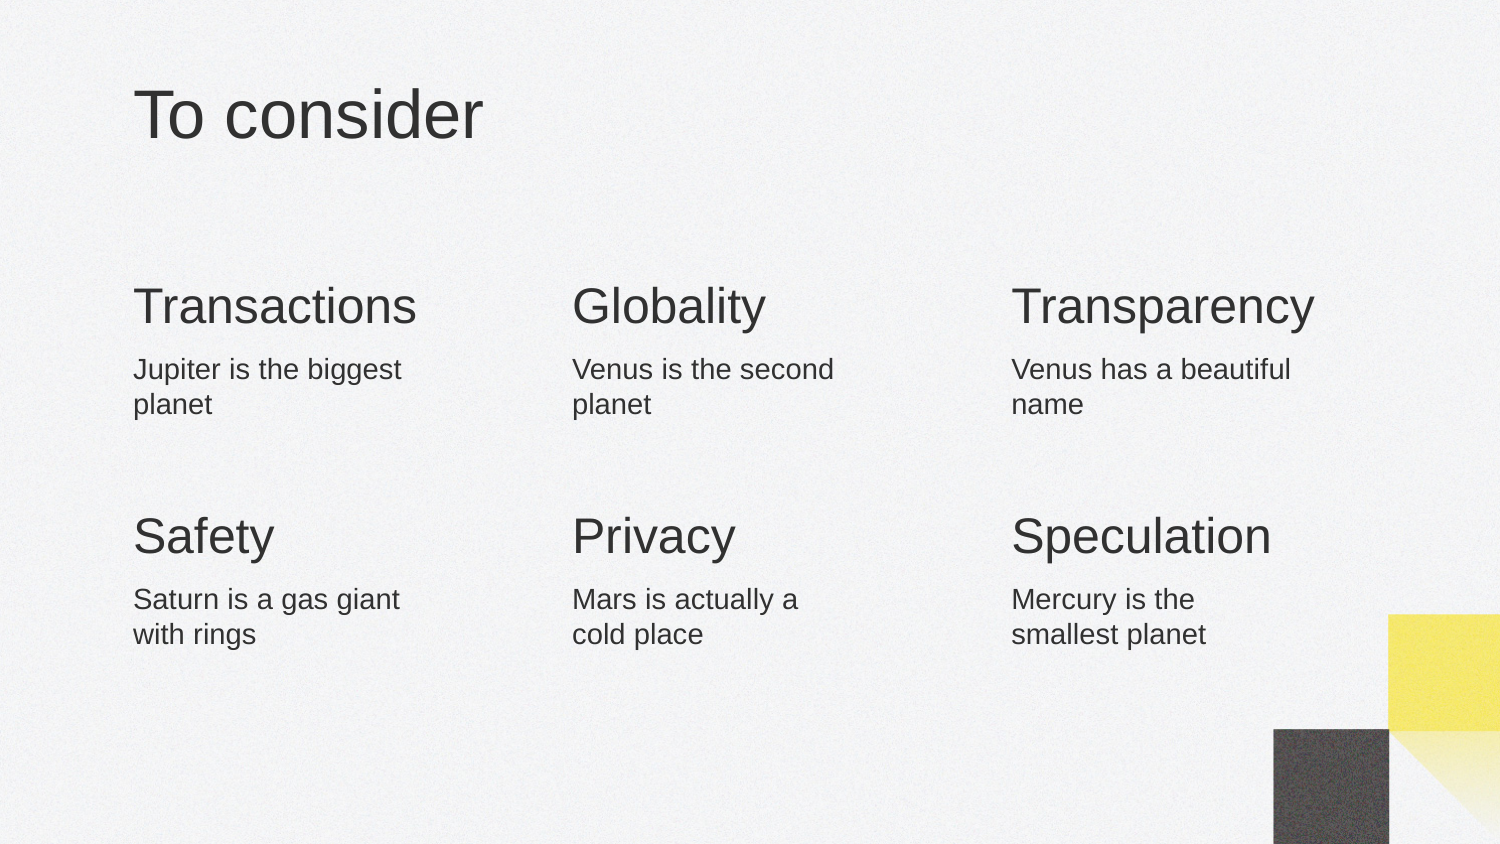

To consider
# Transactions
Globality
Transparency
Jupiter is the biggest planet
Venus is the second planet
Venus has a beautiful name
Safety
Privacy
Speculation
Saturn is a gas giant with rings
Mars is actually a cold place
Mercury is the smallest planet